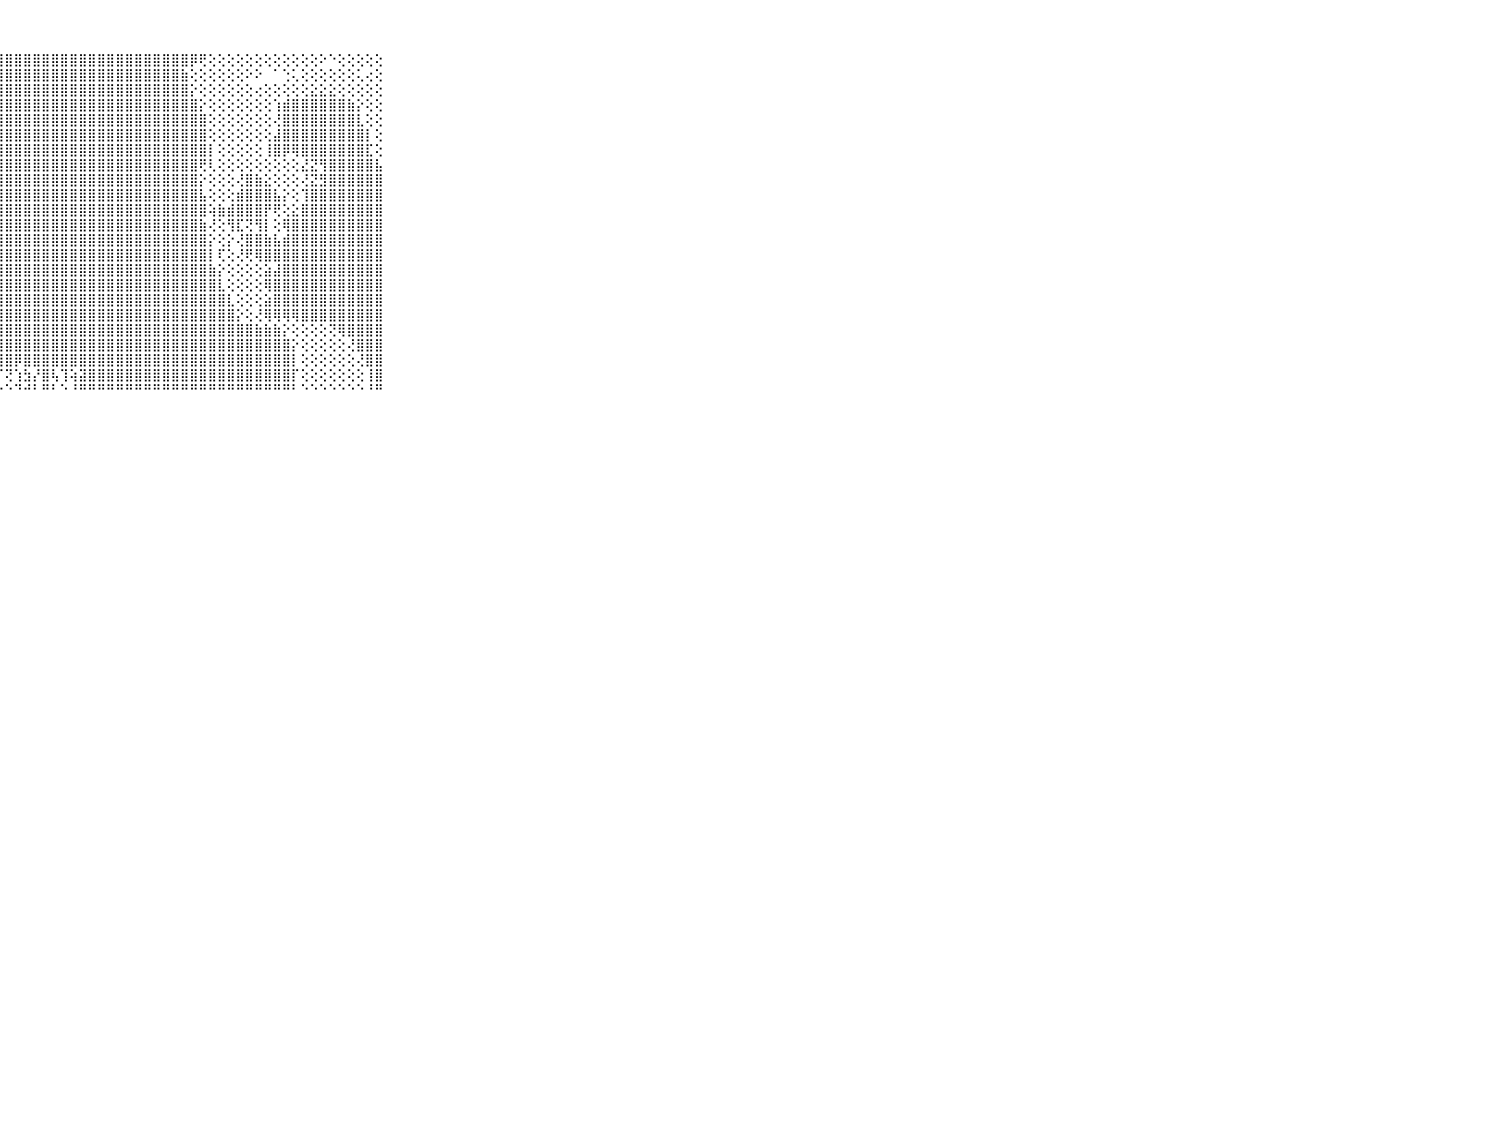

⠀⠀⠀⠀⠀⠀⠀⠀⠀⠀⠀⣿⣿⣿⣿⣿⣿⣿⣿⣿⣿⣿⣿⣿⣿⣿⣿⣿⣿⣿⣿⣿⣿⣿⣿⣿⣿⣿⣿⣿⣿⣿⣿⣿⣿⣿⣿⣿⡿⢟⢕⢕⢕⢕⢕⢕⢕⢕⢕⢕⢕⢕⠕⠑⢕⢕⢕⢕⢕⠀⠀⠀⠀⠀⠀⠀⠀⠀⠀⠀⠀
⠀⠀⠀⠀⠀⠀⠀⠀⠀⠀⠀⣿⣿⣿⣿⣿⣿⣿⣿⣿⣿⣿⣿⣿⣿⣿⣿⣿⣿⣿⣿⣿⣿⣿⣿⣿⣿⣿⣿⣿⣿⣿⣿⣿⣿⣿⣿⣷⢕⢕⢕⢕⢕⢕⠕⠕⠀⠁⢑⢅⢕⢕⢕⢕⢕⢕⢅⢔⢕⠀⠀⠀⠀⠀⠀⠀⠀⠀⠀⠀⠀
⠀⠀⠀⠀⠀⠀⠀⠀⠀⠀⠀⣿⣿⣿⣿⣿⣿⣿⣿⣿⣿⣿⣿⣿⣿⣿⣿⣿⣿⣿⣿⣿⣿⣿⣿⣿⣿⣿⣿⣿⣿⣿⣿⣿⣿⣿⣿⣿⡕⢕⢕⢕⢕⢕⢕⢔⢕⢕⢕⢕⢕⣕⣕⣕⢕⢕⢕⢕⢕⠀⠀⠀⠀⠀⠀⠀⠀⠀⠀⠀⠀
⠀⠀⠀⠀⠀⠀⠀⠀⠀⠀⠀⣿⣿⣿⣿⣿⣿⣿⣿⣿⣿⣿⣿⣿⣿⣿⣿⣿⣿⣿⣿⣿⣿⣿⣿⣿⣿⣿⣿⣿⣿⣿⣿⣿⣿⣿⣿⣿⣿⡕⢕⢕⢕⢕⢕⢕⢕⢱⣾⣿⣿⣿⣿⣿⣿⣷⡕⢕⢕⠀⠀⠀⠀⠀⠀⠀⠀⠀⠀⠀⠀
⠀⠀⠀⠀⠀⠀⠀⠀⠀⠀⠀⣿⣿⣿⣿⣿⣿⣿⣿⣿⣿⣿⣿⣿⣿⣿⣿⣿⣿⣿⣿⣿⣿⣿⣿⣿⣿⣿⣿⣿⣿⣿⣿⣿⣿⣿⣿⣿⣿⣿⢕⢕⢕⢕⢕⢕⢕⢜⣿⣿⣿⣿⣿⣿⣿⣿⣇⢕⢕⠀⠀⠀⠀⠀⠀⠀⠀⠀⠀⠀⠀
⠀⠀⠀⠀⠀⠀⠀⠀⠀⠀⠀⣿⣿⣿⣿⣿⣿⣿⣿⣿⣿⣿⣿⣿⣿⣿⣿⣿⣿⣿⣿⣿⣿⣿⣿⣿⣿⣿⣿⣿⣿⣿⣿⣿⣿⣿⣿⣿⣿⣿⢕⢕⢕⢕⢕⢕⢕⣼⣿⣿⣿⣿⣿⣿⣿⣿⣿⡇⢕⠀⠀⠀⠀⠀⠀⠀⠀⠀⠀⠀⠀
⠀⠀⠀⠀⠀⠀⠀⠀⠀⠀⠀⣿⣿⣿⣿⣿⣿⣿⣿⣿⣿⣿⣿⣿⣿⣿⣿⣿⣿⣿⣿⣿⣿⣿⣿⣿⣿⣿⣿⣿⣿⣿⣿⣿⣿⣿⣿⣿⣿⣿⡇⢕⢕⢕⢕⢕⢸⣿⡿⢿⣿⣿⣿⣿⣿⣿⣿⣏⢕⠀⠀⠀⠀⠀⠀⠀⠀⠀⠀⠀⠀
⠀⠀⠀⠀⠀⠀⠀⠀⠀⠀⠀⣿⣿⣿⣿⣿⣿⣿⣿⣿⣿⣿⣿⣿⣿⣿⣿⣿⣿⣿⣿⣿⣿⣿⣿⣿⣿⣿⣿⣿⣿⣿⣿⣿⣿⣿⣿⣿⣿⢟⢇⢕⢕⢕⢕⢕⢕⢕⢕⢕⣜⣝⢻⣿⣿⣿⣿⣿⣧⠀⠀⠀⠀⠀⠀⠀⠀⠀⠀⠀⠀
⠀⠀⠀⠀⠀⠀⠀⠀⠀⠀⠀⣿⣿⣿⣿⣿⣿⣿⣿⣿⣿⣿⣿⣿⣿⣿⣿⣿⣿⣿⣿⣿⣿⣿⣿⣿⣿⣿⣿⣿⣿⣿⣿⣿⣿⣿⣿⣿⣿⡕⢕⢕⢕⢜⣿⣷⣕⢕⢕⢕⢜⣝⣻⣿⣿⣿⣿⣿⣿⠀⠀⠀⠀⠀⠀⠀⠀⠀⠀⠀⠀
⠀⠀⠀⠀⠀⠀⠀⠀⠀⠀⠀⣿⣿⣿⣿⣿⣿⣿⣿⣿⣿⣿⣿⣿⣿⣿⣿⣿⣿⣿⣿⣿⣿⣿⣿⣿⣿⣿⣿⣿⣿⣿⣿⣿⣿⣿⣿⣿⣿⣧⢕⢕⢕⣾⣿⣿⣿⣧⡕⢕⢹⣿⣿⣿⣿⣿⣿⣿⣿⠀⠀⠀⠀⠀⠀⠀⠀⠀⠀⠀⠀
⠀⠀⠀⠀⠀⠀⠀⠀⠀⠀⠀⣿⣿⣿⣿⣿⣿⣿⣿⣿⣿⣿⣿⣿⣿⣿⣿⣿⣿⣿⣿⣿⣿⣿⣿⣿⣿⣿⣿⣿⣿⣿⣿⣿⣿⣿⣿⣿⣿⣿⢵⣷⣾⣿⣿⣿⡟⢟⢕⣕⣿⣿⣿⣿⣿⣿⣿⣿⣿⠀⠀⠀⠀⠀⠀⠀⠀⠀⠀⠀⠀
⠀⠀⠀⠀⠀⠀⠀⠀⠀⠀⠀⣿⣿⣿⣿⣿⣿⣿⣿⣿⣿⣿⣿⣿⣿⣿⣿⣿⣿⣿⣿⣿⣿⣿⣿⣿⣿⣿⣿⣿⣿⣿⣿⣿⣿⣿⣿⣿⣿⣷⢜⢕⢻⣏⢝⢻⡇⢕⢿⣿⣿⣿⣿⣿⣿⣿⣿⣿⣿⠀⠀⠀⠀⠀⠀⠀⠀⠀⠀⠀⠀
⠀⠀⠀⠀⠀⠀⠀⠀⠀⠀⠀⣿⣿⣿⣿⣿⣿⣿⣿⣿⣿⣿⣿⣿⣿⣿⣿⣿⣿⣿⣿⣿⣿⣿⣿⣿⣿⣿⣿⣿⣿⣿⣿⣿⣿⣿⣿⣿⣿⣿⡕⢕⡕⢜⣿⣿⣷⣧⣾⣿⣿⣿⣿⣿⣿⣿⣿⣿⣿⠀⠀⠀⠀⠀⠀⠀⠀⠀⠀⠀⠀
⠀⠀⠀⠀⠀⠀⠀⠀⠀⠀⠀⣿⣿⣿⣿⣿⣿⣿⣿⣿⣿⣿⣿⣿⣿⣿⣿⣿⣿⣿⣿⣿⣿⣿⣿⣿⣿⣿⣿⣿⣿⣿⣿⣿⣿⣿⣿⣿⣿⣿⡇⢏⢕⢜⢟⢿⣿⣿⣿⣿⣿⣿⣿⣿⣿⣿⣿⣿⣿⠀⠀⠀⠀⠀⠀⠀⠀⠀⠀⠀⠀
⠀⠀⠀⠀⠀⠀⠀⠀⠀⠀⠀⣿⣿⣿⣿⣿⣿⣿⣿⣿⣿⣿⣿⣿⣿⣿⣿⣿⣿⣿⣿⣿⣿⣿⣿⣿⣿⣿⣿⣿⣿⣿⣿⣿⣿⣿⣿⣿⣿⣿⣷⡕⢕⢕⢕⢕⣵⣼⣿⣿⣿⣿⣿⣿⣿⣿⣿⣿⣿⠀⠀⠀⠀⠀⠀⠀⠀⠀⠀⠀⠀
⠀⠀⠀⠀⠀⠀⠀⠀⠀⠀⠀⣿⣿⣿⣿⣿⣿⣿⣿⣿⣿⣿⣿⣿⣿⣿⣿⣿⣿⣿⣿⣿⣿⣿⣿⣿⣿⣿⣿⣿⣿⣿⣿⣿⣿⣿⣿⣿⣿⣿⣿⣇⢕⢕⢕⢕⢿⣿⣿⣿⣿⣿⣿⣿⣿⣿⣿⣿⣿⠀⠀⠀⠀⠀⠀⠀⠀⠀⠀⠀⠀
⠀⠀⠀⠀⠀⠀⠀⠀⠀⠀⠀⣿⣿⣿⣿⣿⣿⣿⣿⣿⣿⣿⣿⣿⣿⣿⣿⣿⣿⣿⣿⣿⣿⣿⣿⣿⣿⣿⣿⣿⣿⣿⣿⣿⣿⣿⣿⣿⣿⣿⣿⣿⣇⢕⢕⢕⣵⣿⣿⣿⣿⣿⣿⣿⣿⣿⣿⣿⣿⠀⠀⠀⠀⠀⠀⠀⠀⠀⠀⠀⠀
⠀⠀⠀⠀⠀⠀⠀⠀⠀⠀⠀⣿⣿⣿⣿⣿⣿⣿⣿⣿⣿⣿⣿⣿⣿⣿⣿⣿⣿⣿⣿⣿⣿⣿⣿⣿⣿⣿⣿⣿⣿⣿⣿⣿⣿⣿⣿⣿⣿⣿⣿⣿⣿⡕⢕⢜⢿⢿⢿⢿⣿⣿⣿⣿⣿⣿⣿⣿⣿⠀⠀⠀⠀⠀⠀⠀⠀⠀⠀⠀⠀
⠀⠀⠀⠀⠀⠀⠀⠀⠀⠀⠀⣿⣿⣿⣿⣿⣿⣿⣿⣿⣿⣿⣿⣿⣿⣿⣿⣿⣿⣿⣿⣿⣿⣿⣿⣿⣿⣿⣿⣿⣿⣿⣿⣿⣿⣿⣿⣿⣿⣿⣿⣿⣿⣿⣿⣷⣷⣷⡕⢕⢕⢕⢕⢝⢿⣿⣿⣿⣿⠀⠀⠀⠀⠀⠀⠀⠀⠀⠀⠀⠀
⠀⠀⠀⠀⠀⠀⠀⠀⠀⠀⠀⣿⣿⣿⣿⣿⣿⣿⣿⣿⣿⣿⣿⣿⣿⣿⣿⣿⣿⣿⣿⣿⣿⣿⣿⣿⣿⣿⣿⣿⣿⣿⣿⣿⣿⣿⣿⣿⣿⣿⣿⣿⣿⣿⣿⣿⣿⣿⣿⡕⢕⢕⢕⢕⢕⢜⣿⣿⣿⠀⠀⠀⠀⠀⠀⠀⠀⠀⠀⠀⠀
⠀⠀⠀⠀⠀⠀⠀⠀⠀⠀⠀⣿⣿⣿⣿⣿⣿⣿⣿⣿⣿⣿⣿⣿⣿⣿⣿⣿⣿⡿⣿⣿⣿⣿⣿⣿⣿⣿⣿⣿⣿⣿⣿⣿⣿⣿⣿⣿⣿⣿⣿⣿⣿⣿⣿⣿⣿⣿⣿⡇⢕⢕⢕⢕⢕⢕⢜⣿⣿⠀⠀⠀⠀⠀⠀⠀⠀⠀⠀⠀⠀
⠀⠀⠀⠀⠀⠀⠀⠀⠀⠀⠀⣿⣿⣿⣿⣿⢿⣿⣿⣿⣿⣿⣿⣿⣿⣿⣿⡏⢝⢱⣳⡜⣿⢧⢹⢵⣽⣿⣿⣿⣿⣿⣿⣿⣿⣿⣿⣿⣿⣿⣿⣿⣿⣿⣿⣿⣿⣿⣿⡏⢕⢕⢕⢕⢕⢕⢕⢸⣿⠀⠀⠀⠀⠀⠀⠀⠀⠀⠀⠀⠀
⠀⠀⠀⠀⠀⠀⠀⠀⠀⠀⠀⠛⠛⠛⠛⠛⠓⠛⠛⠛⠛⠛⠛⠛⠛⠛⠓⠑⠑⠙⠚⠃⠛⠃⠑⠘⠛⠛⠛⠛⠛⠛⠛⠛⠛⠛⠛⠛⠛⠛⠛⠛⠛⠛⠛⠛⠛⠛⠛⠃⠑⠑⠑⠑⠑⠑⠑⠘⠛⠀⠀⠀⠀⠀⠀⠀⠀⠀⠀⠀⠀